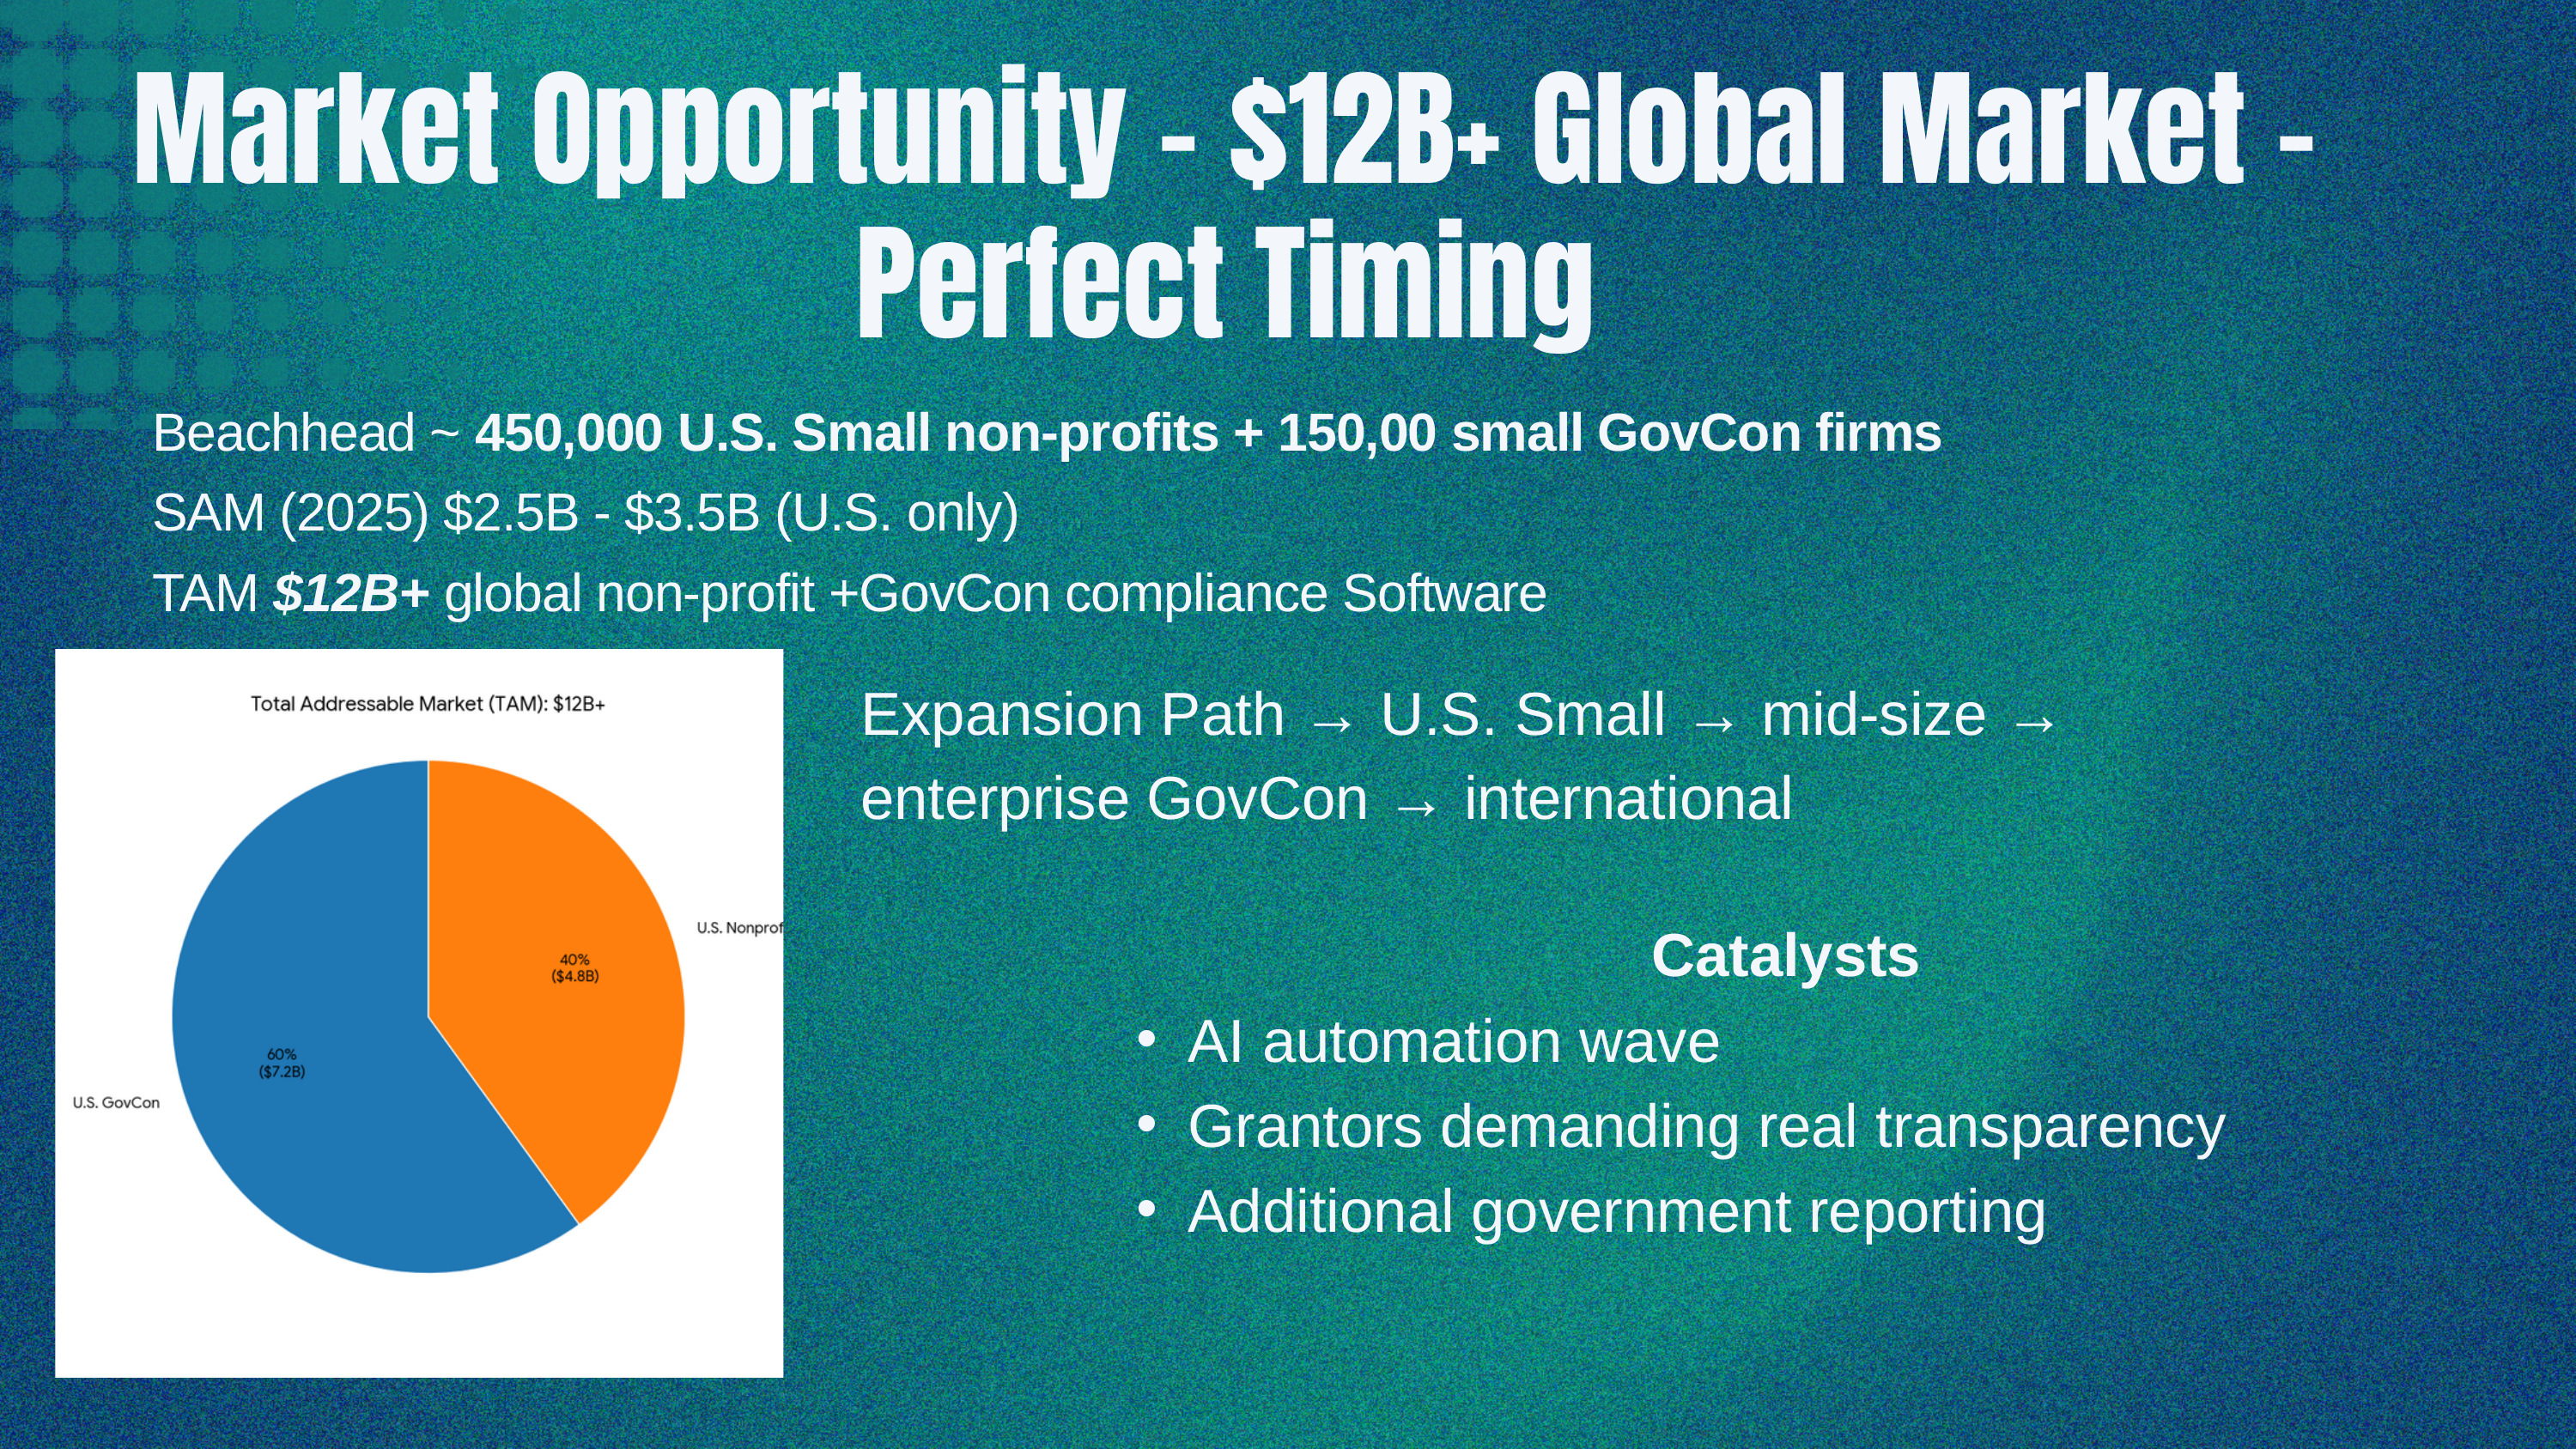

Market Opportunity - $12B+ Global Market - Perfect Timing
Beachhead ~ 450,000 U.S. Small non-profits + 150,00 small GovCon firms
SAM (2025) $2.5B - $3.5B (U.S. only)
TAM $12B+ global non-profit +GovCon compliance Software

Expansion Path → U.S. Small → mid-size → enterprise GovCon → international
Catalysts
AI automation wave
Grantors demanding real transparency
Additional government reporting